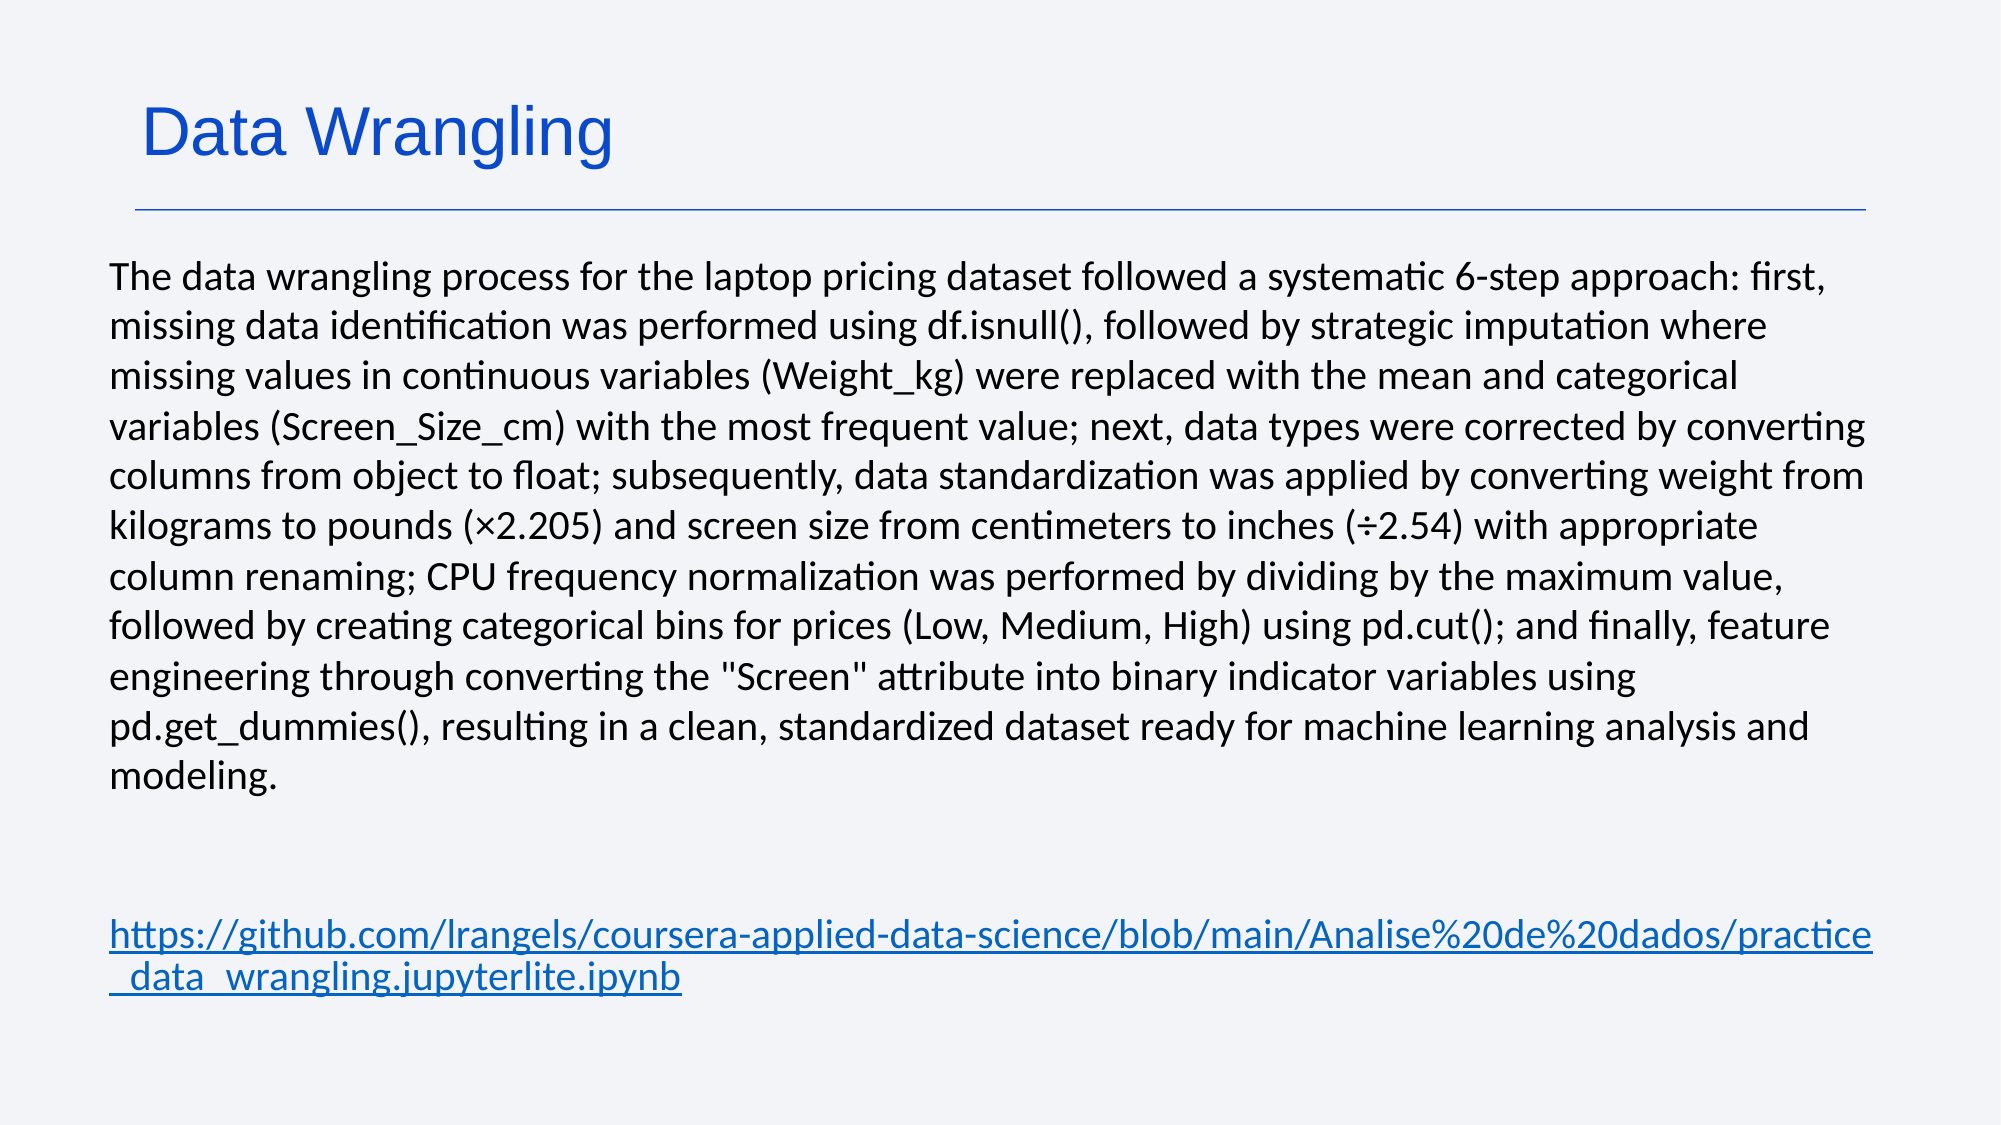

Data Wrangling
The data wrangling process for the laptop pricing dataset followed a systematic 6-step approach: first, missing data identification was performed using df.isnull(), followed by strategic imputation where missing values in continuous variables (Weight_kg) were replaced with the mean and categorical variables (Screen_Size_cm) with the most frequent value; next, data types were corrected by converting columns from object to float; subsequently, data standardization was applied by converting weight from kilograms to pounds (×2.205) and screen size from centimeters to inches (÷2.54) with appropriate column renaming; CPU frequency normalization was performed by dividing by the maximum value, followed by creating categorical bins for prices (Low, Medium, High) using pd.cut(); and finally, feature engineering through converting the "Screen" attribute into binary indicator variables using pd.get_dummies(), resulting in a clean, standardized dataset ready for machine learning analysis and modeling.

https://github.com/lrangels/coursera-applied-data-science/blob/main/Analise%20de%20dados/practice_data_wrangling.jupyterlite.ipynb